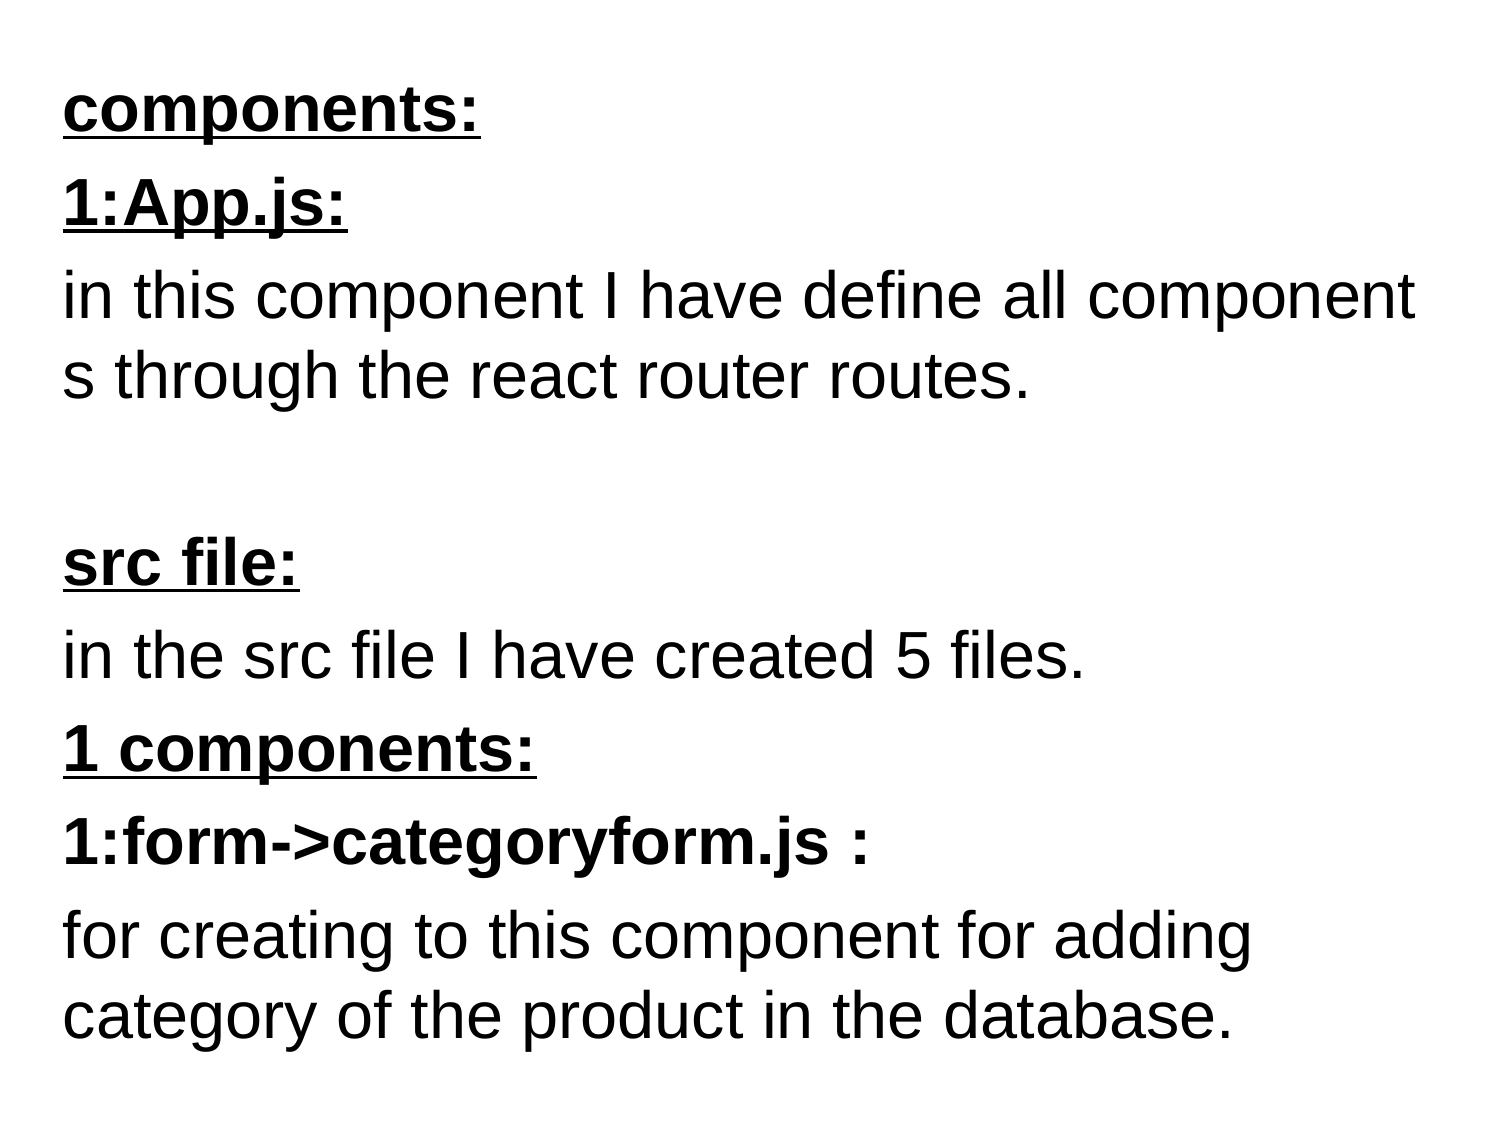

components:
1:App.js:
in this component I have define all component s through the react router routes.

src file:
in the src file I have created 5 files.
1 components:
1:form->categoryform.js :
for creating to this component for adding category of the product in the database.